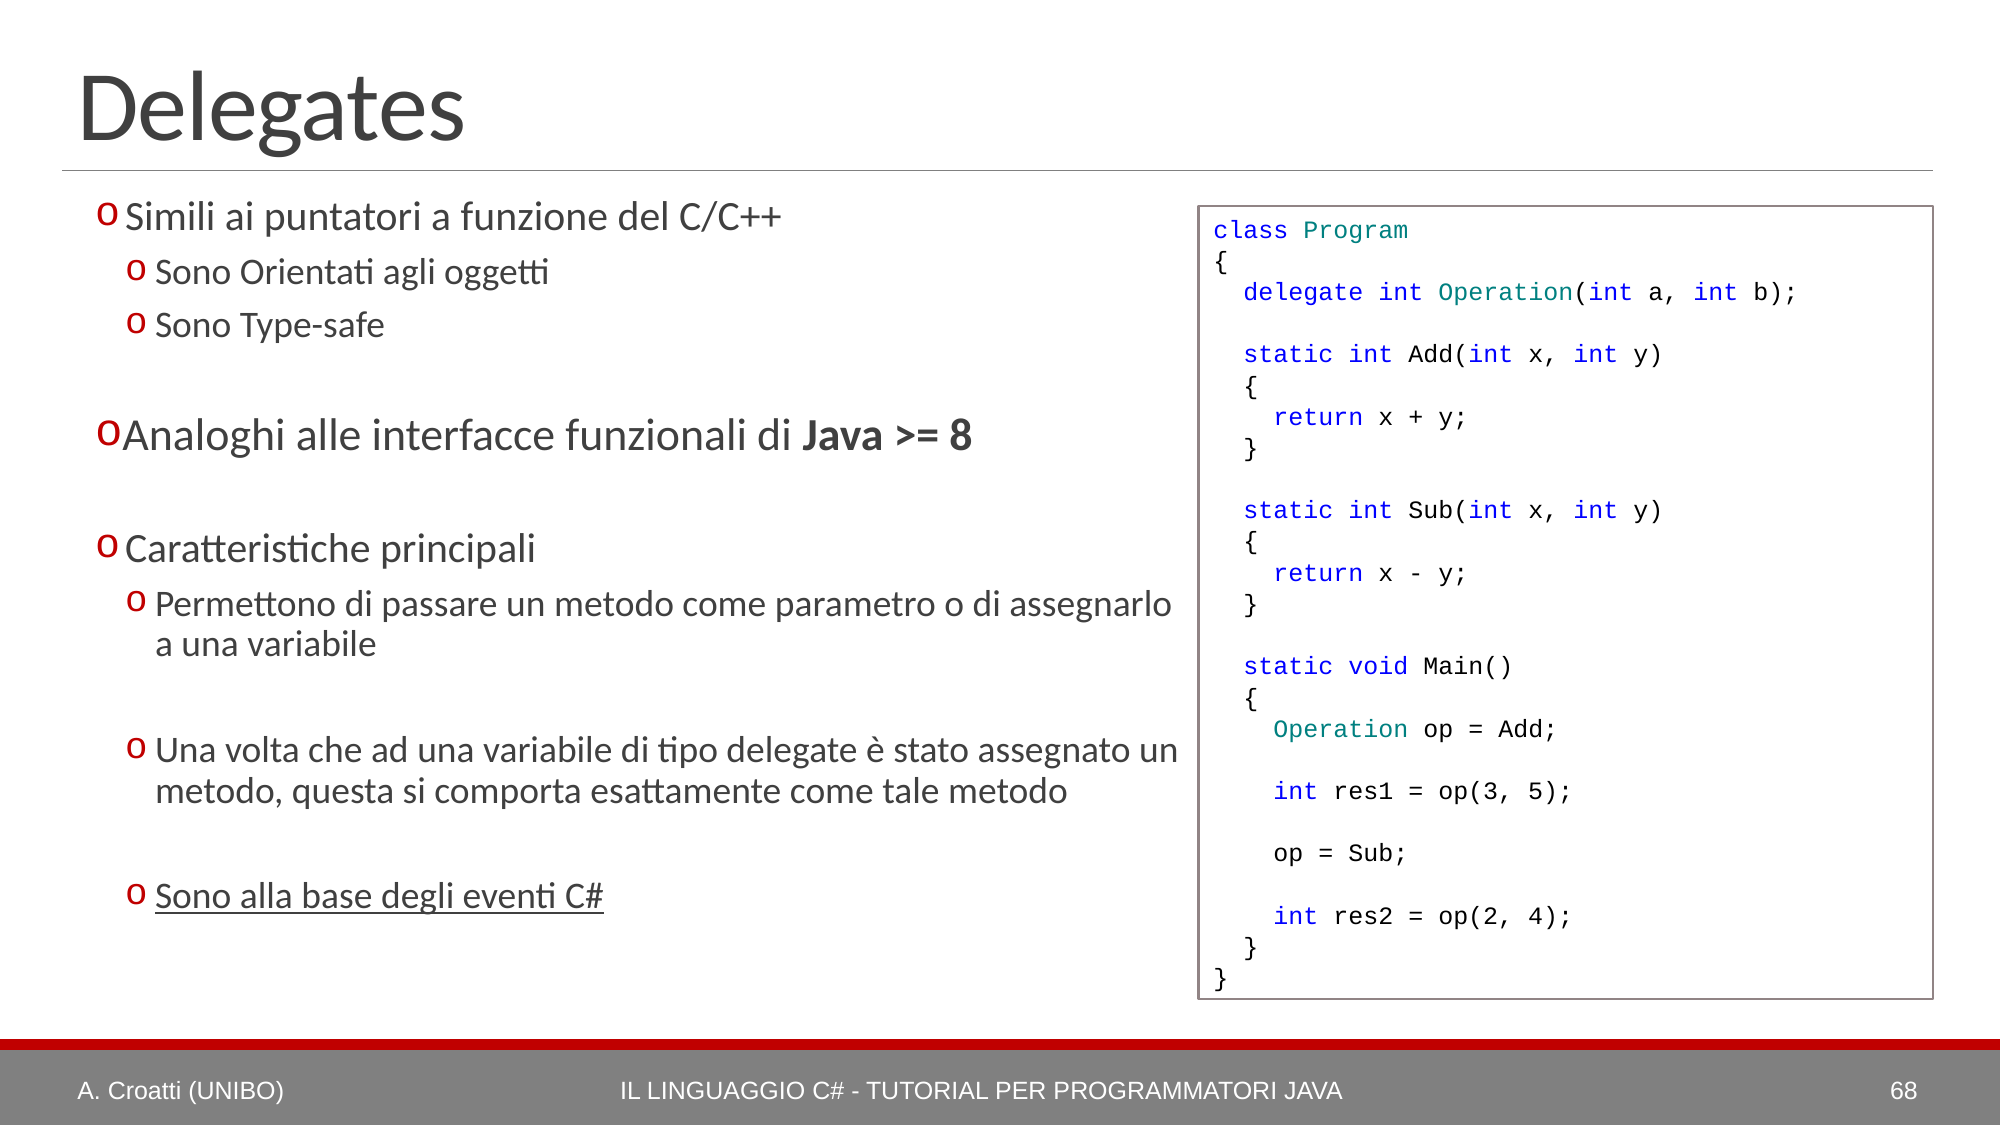

# Delegates
Simili ai puntatori a funzione del C/C++
Sono Orientati agli oggetti
Sono Type-safe

Analoghi alle interfacce funzionali di Java >= 8

Caratteristiche principali
Permettono di passare un metodo come parametro o di assegnarlo a una variabile

Una volta che ad una variabile di tipo delegate è stato assegnato un metodo, questa si comporta esattamente come tale metodo

Sono alla base degli eventi C#
class Program
{
  delegate int Operation(int a, int b);

  static int Add(int x, int y)
  {
    return x + y;
  }

  static int Sub(int x, int y)
  {
    return x - y;
  }

  static void Main()
  {
    Operation op = Add;

    int res1 = op(3, 5);

    op = Sub;

    int res2 = op(2, 4);
  }
}
A. Croatti (UNIBO)
Il Linguaggio C# - Tutorial per Programmatori Java
68